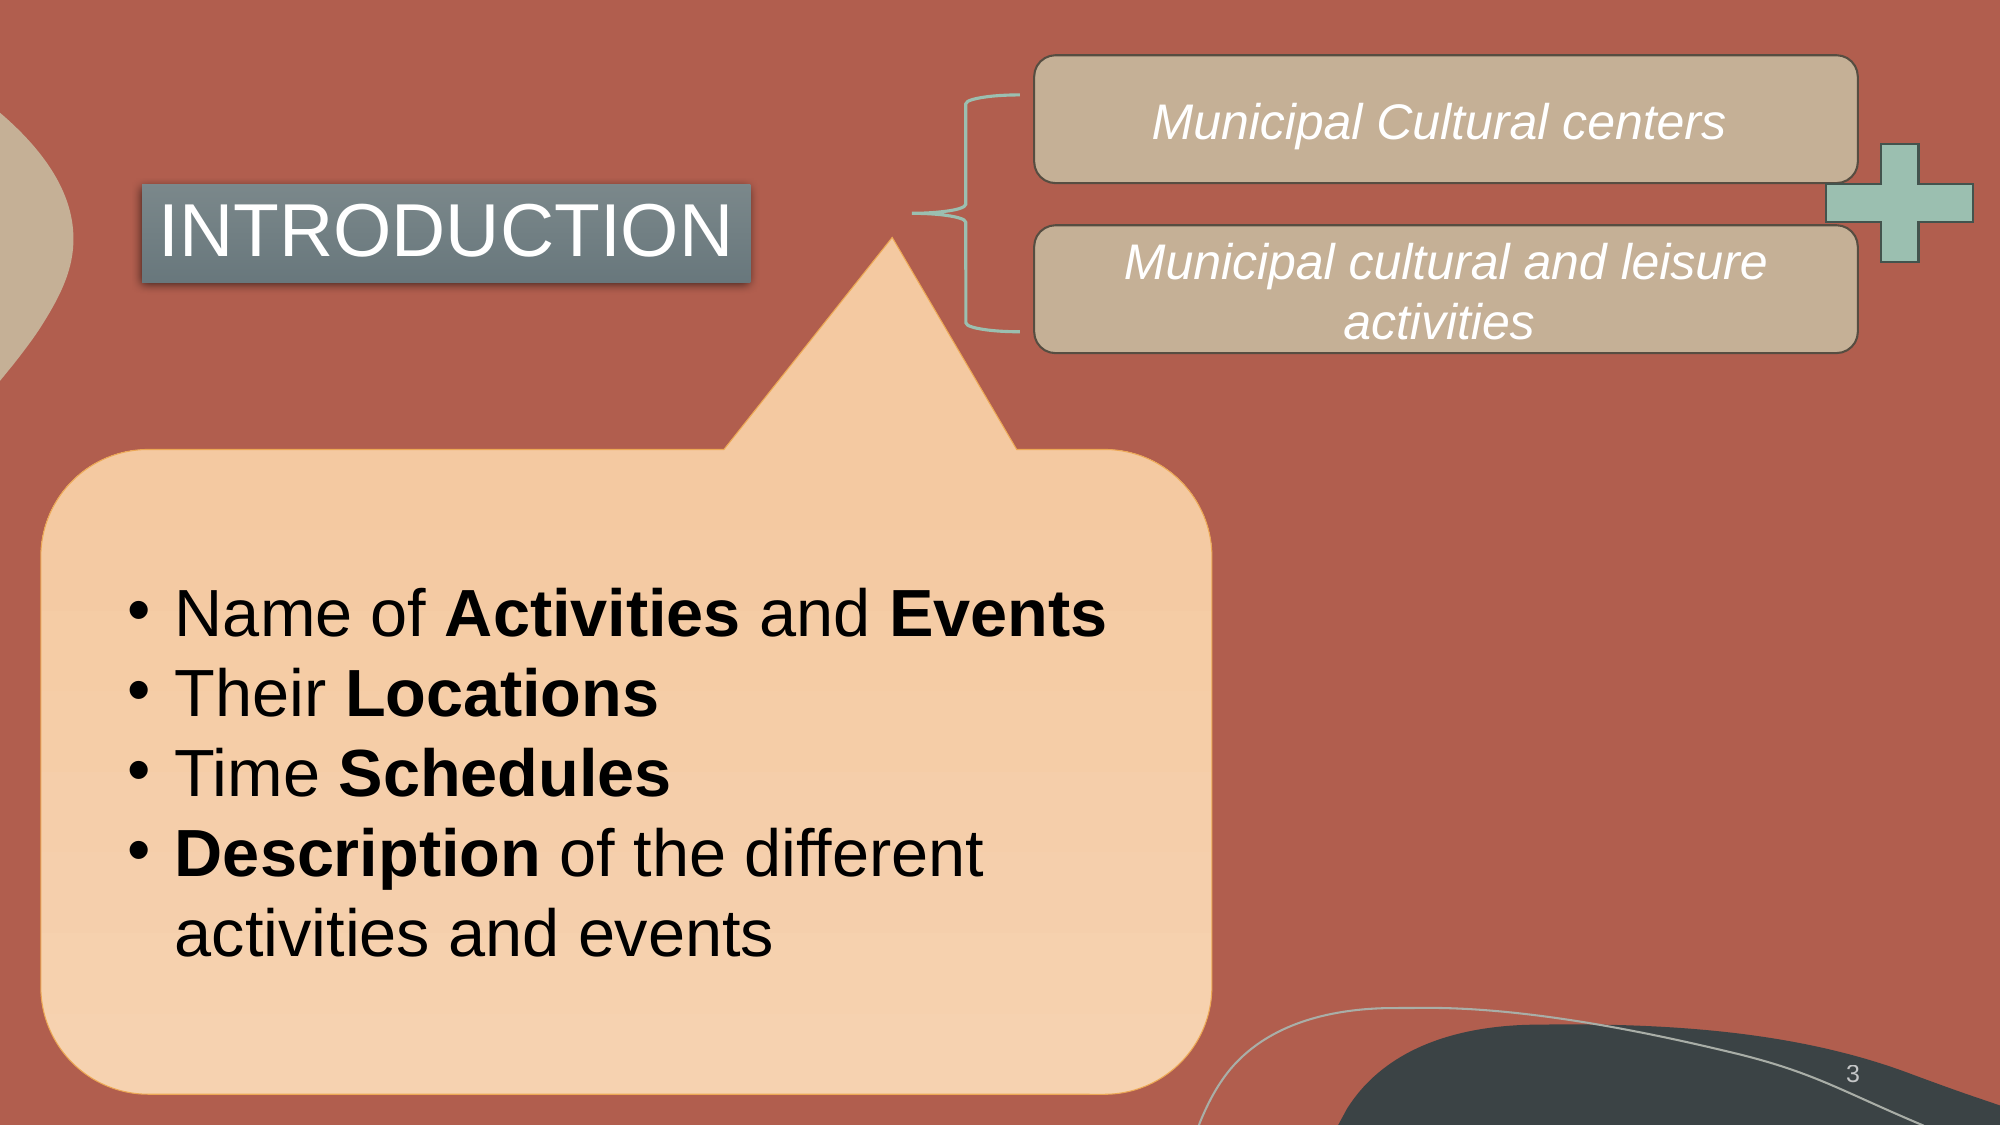

Municipal Cultural centers

INTRODUCTION
Municipal cultural and leisure activities

Name of Activities and Events
Their Locations
Time Schedules
Description of the different activities and events
3